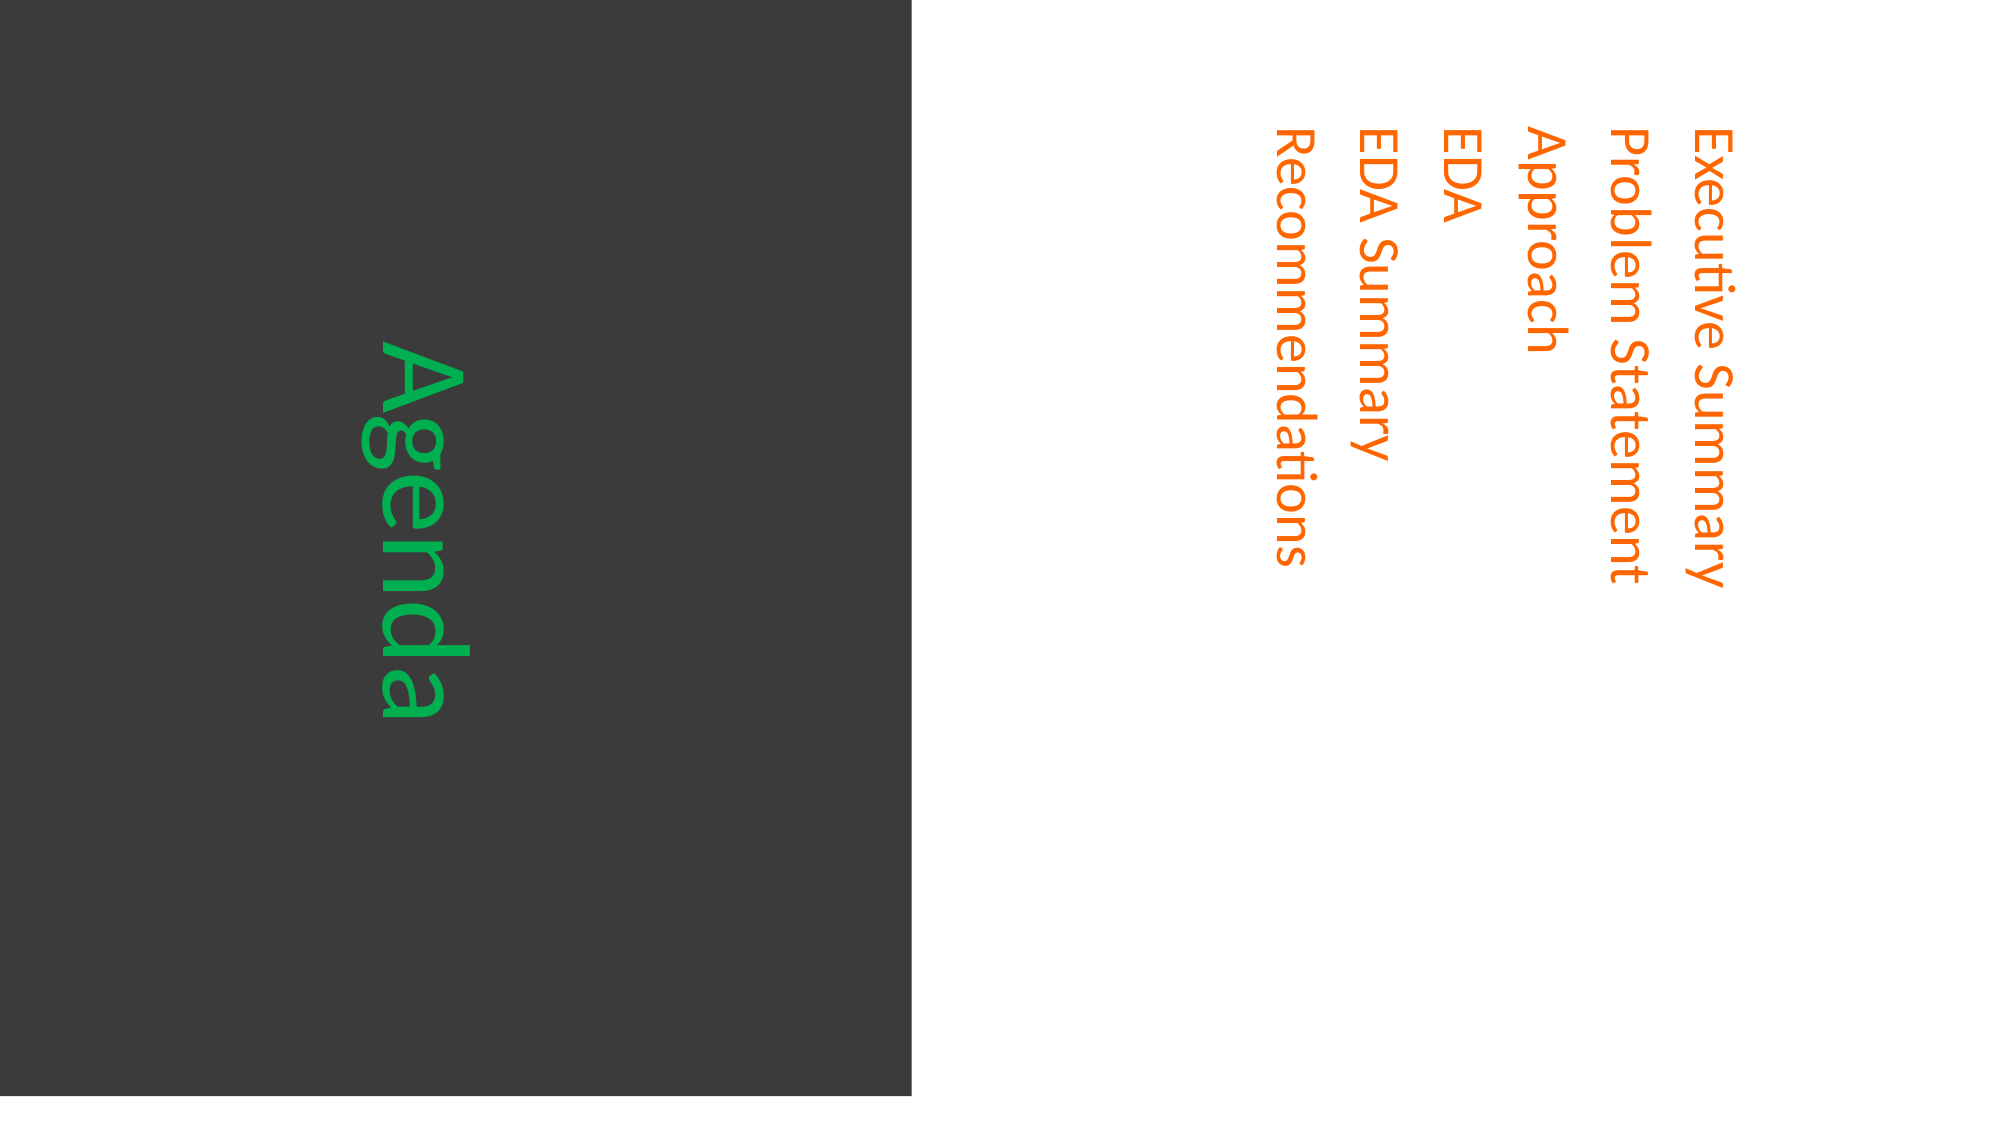

Executive Summary
         Problem Statement
         Approach
         EDA
         EDA Summary
         Recommendations

# Agenda